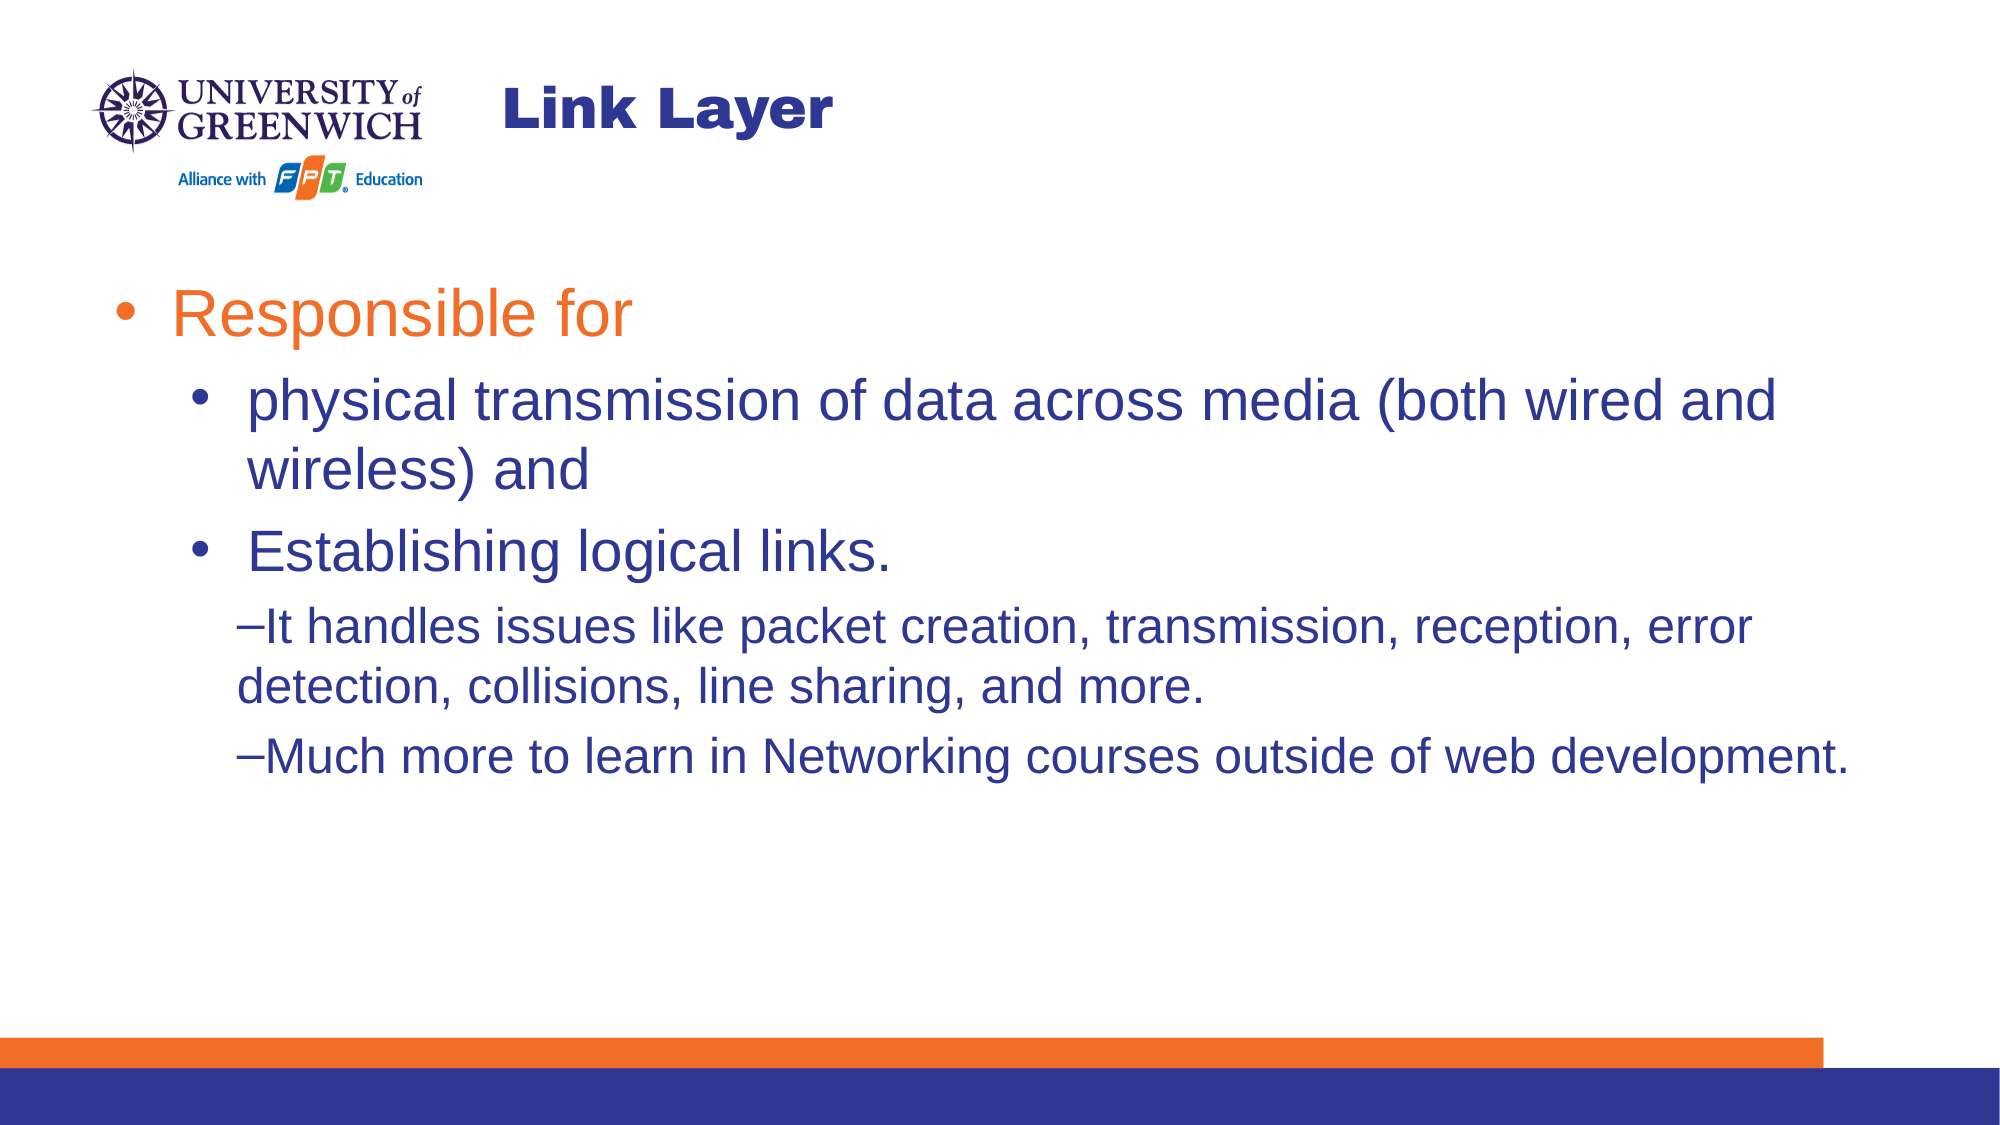

# Link Layer
Responsible for
physical transmission of data across media (both wired and wireless) and
Establishing logical links.
It handles issues like packet creation, transmission, reception, error detection, collisions, line sharing, and more.
Much more to learn in Networking courses outside of web development.